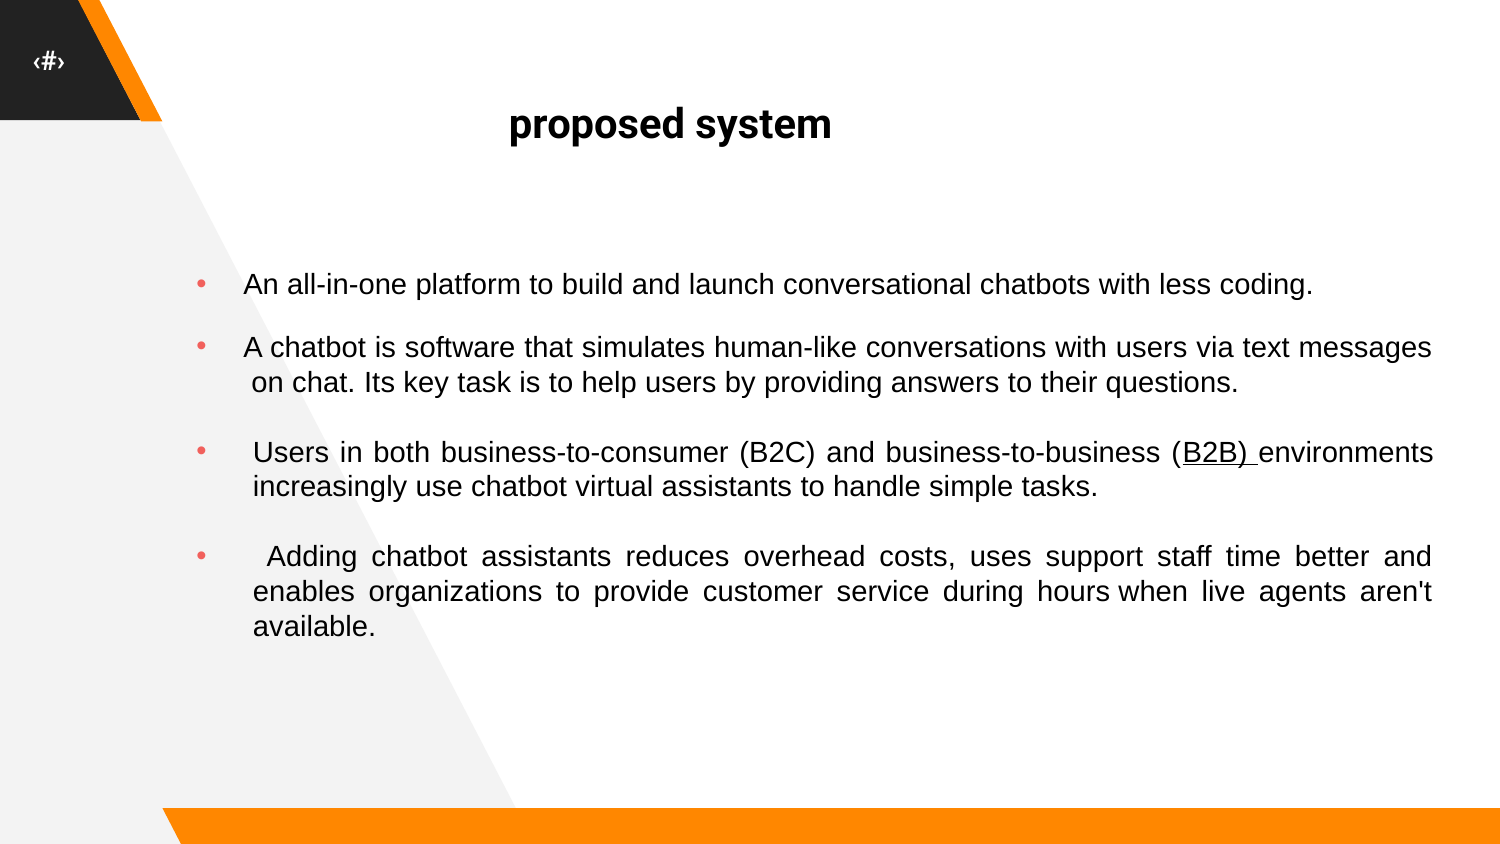

‹#›
proposed system
An all-in-one platform to build and launch conversational chatbots with less coding.

A chatbot is software that simulates human-like conversations with users via text messages  on chat. Its key task is to help users by providing answers to their questions.

Users in both business-to-consumer (B2C) and business-to-business (B2B) environments increasingly use chatbot virtual assistants to handle simple tasks.

 Adding chatbot assistants reduces overhead costs, uses support staff time better and enables organizations to provide customer service during hours when live agents aren't available.